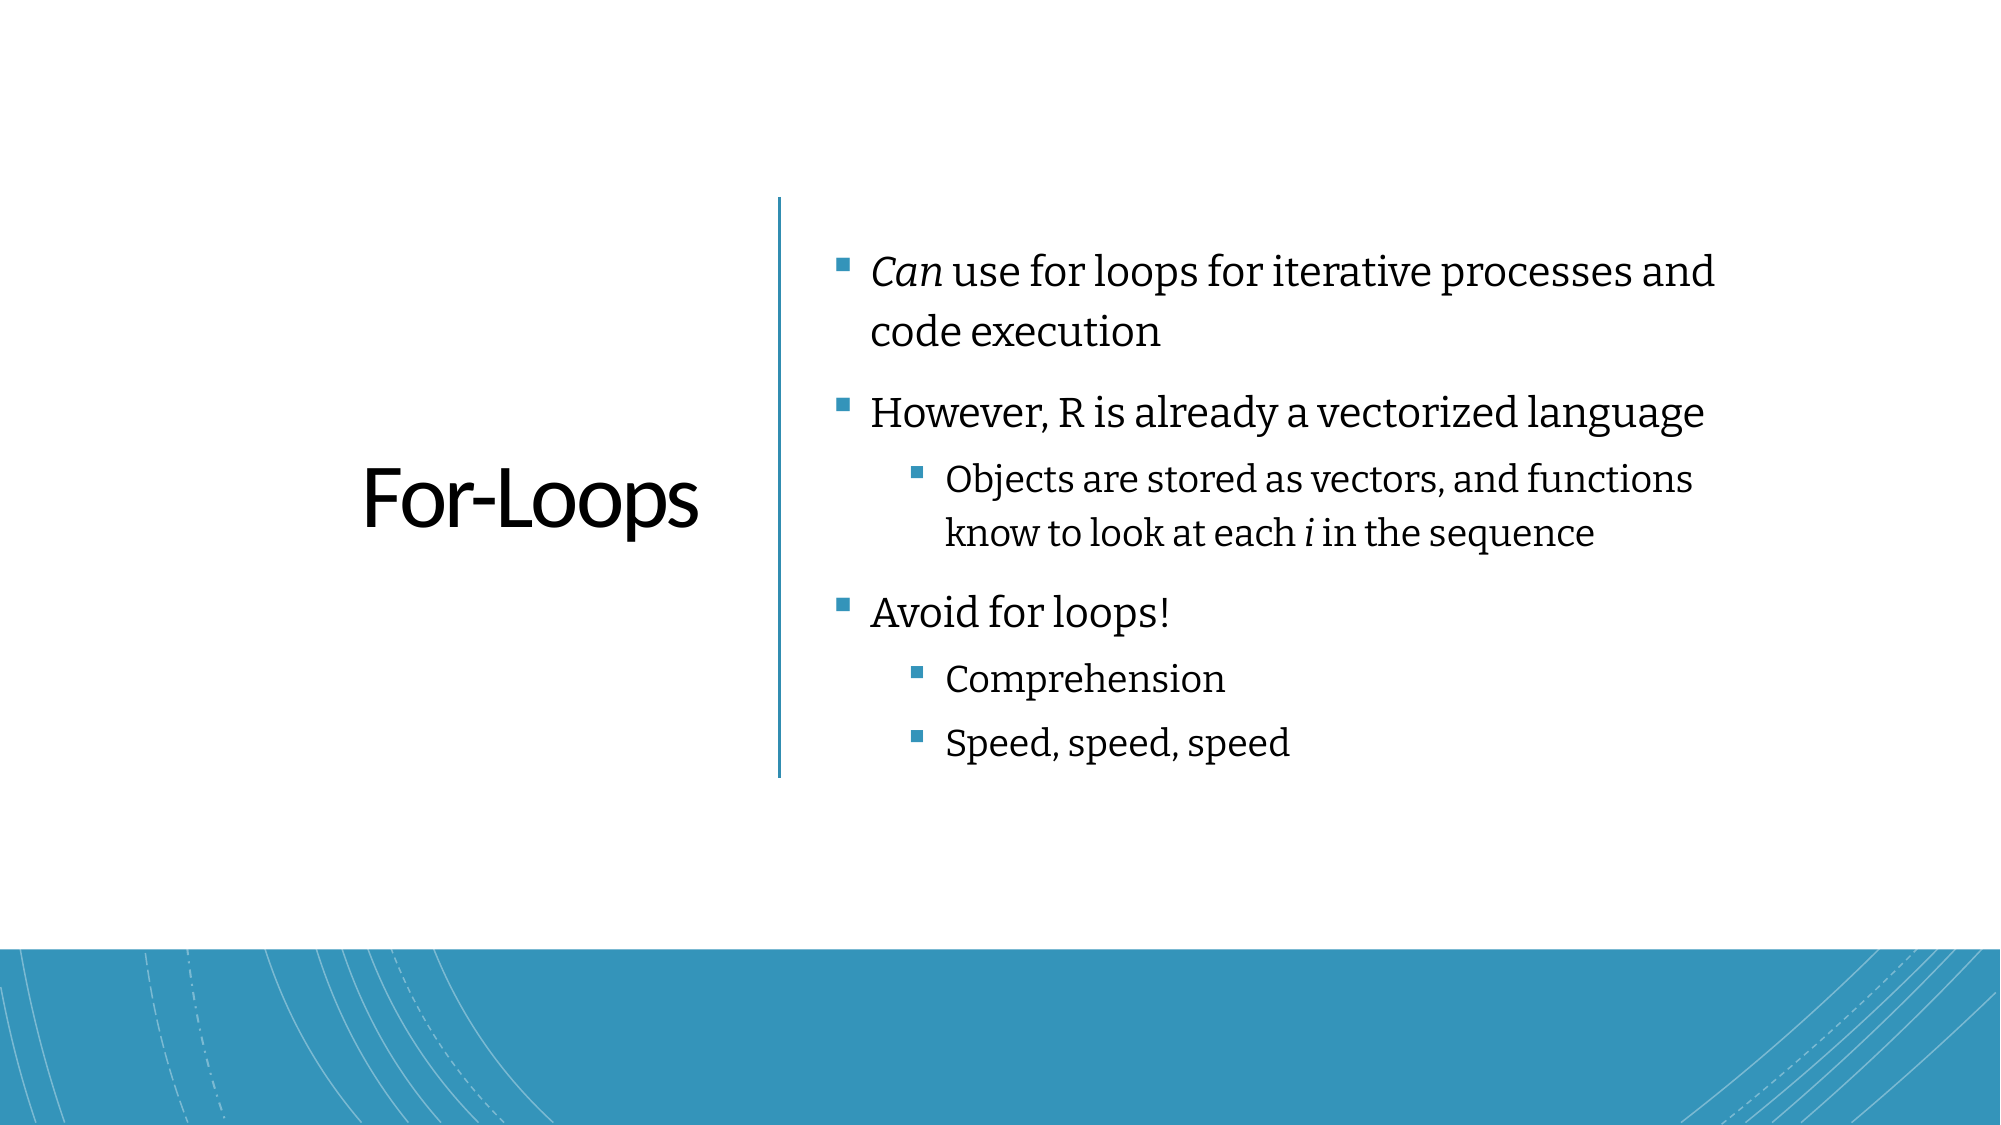

35
# For-Loops
Can use for loops for iterative processes and code execution
However, R is already a vectorized language
Objects are stored as vectors, and functions know to look at each i in the sequence
Avoid for loops!
Comprehension
Speed, speed, speed